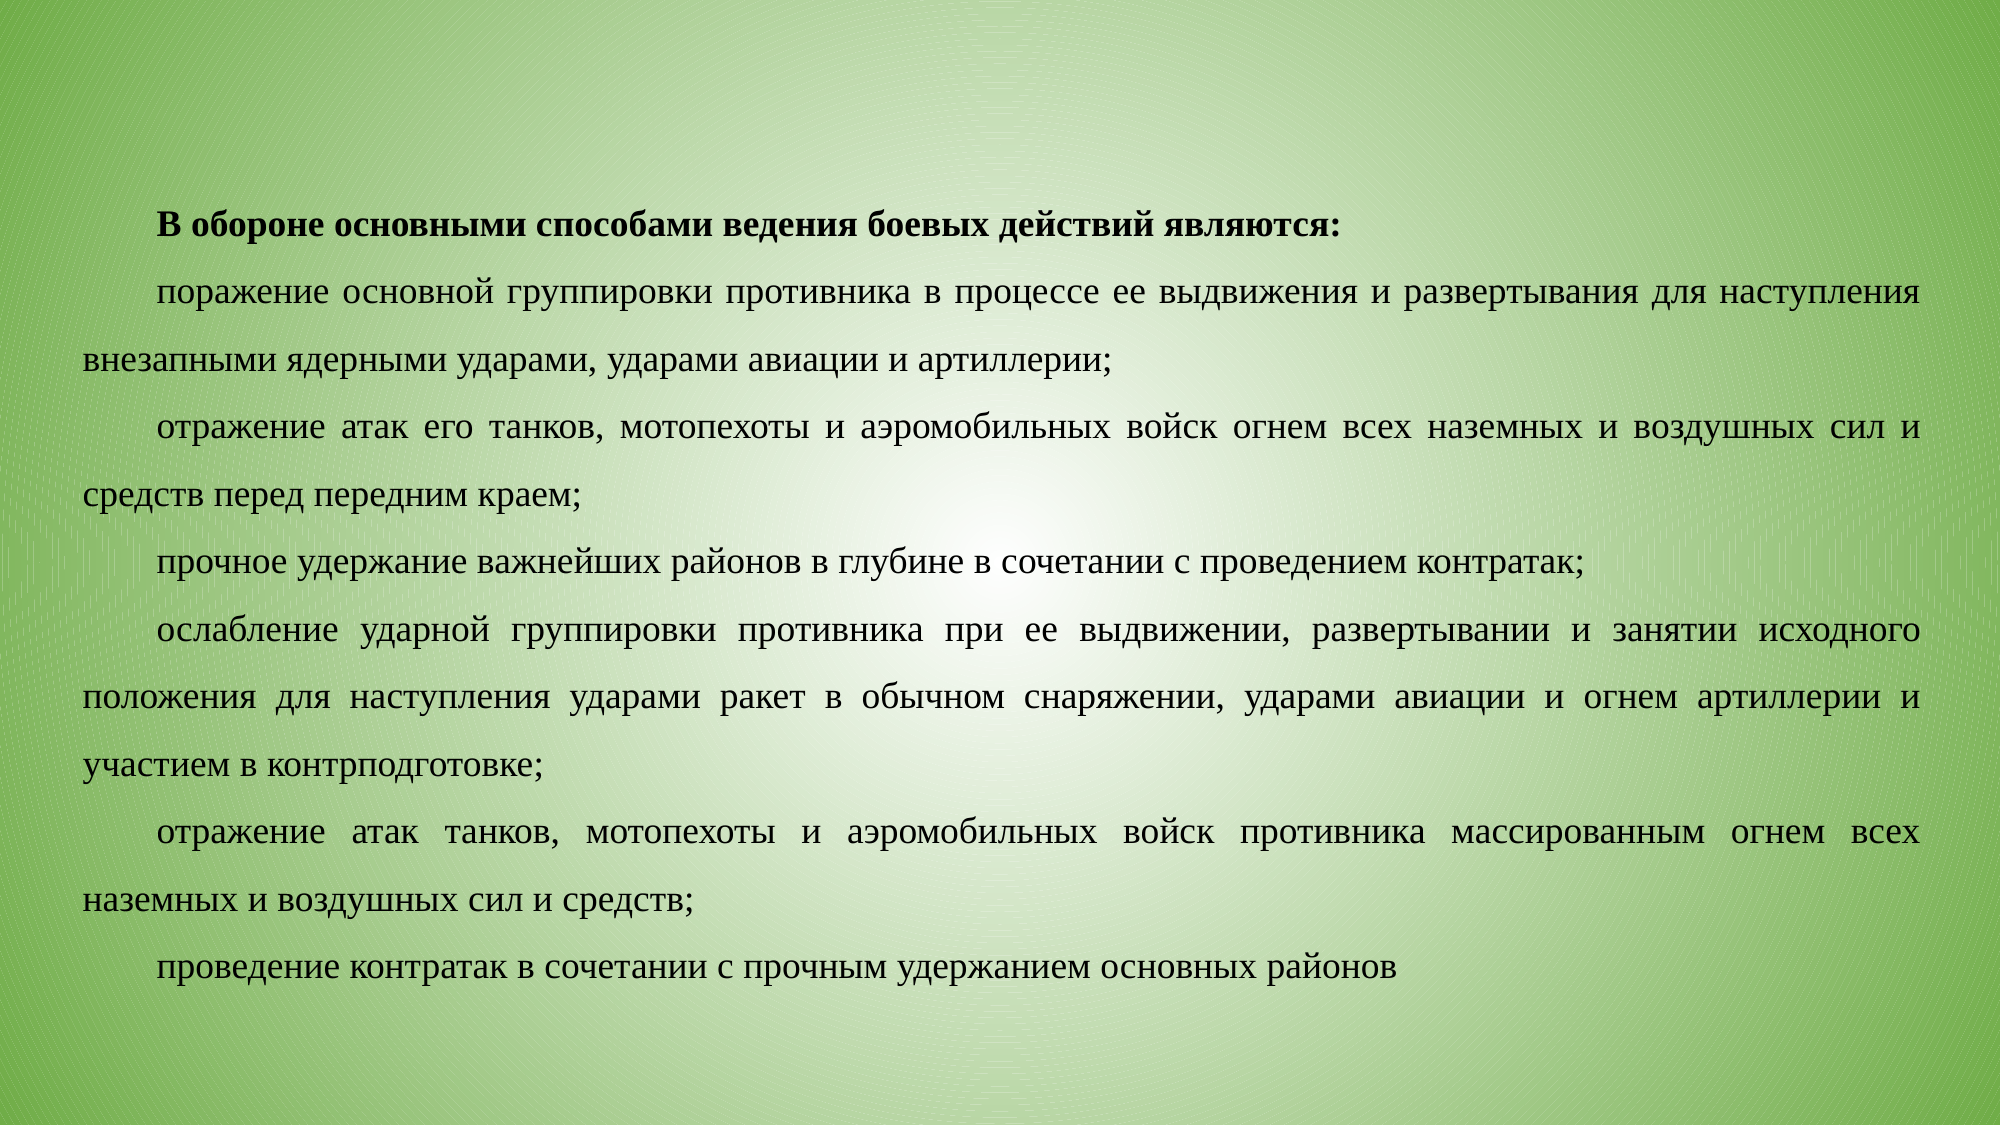

В обороне основными способами ведения боевых действий являются:
поражение основной группировки противника в процессе ее выдвижения и развертывания для наступления внезапными ядерными ударами, ударами авиации и артиллерии;
отражение атак его танков, мотопехоты и аэромобильных войск огнем всех наземных и воздушных сил и средств перед передним краем;
прочное удержание важнейших районов в глубине в сочетании с проведением контратак;
ослабление ударной группировки противника при ее выдвижении, развертывании и занятии исходного положения для наступления ударами ракет в обычном снаряжении, ударами авиации и огнем артиллерии и участием в контрподготовке;
отражение атак танков, мотопехоты и аэромобильных войск противника массированным огнем всех наземных и воздушных сил и средств;
проведение контратак в сочетании с прочным удержанием основных районов